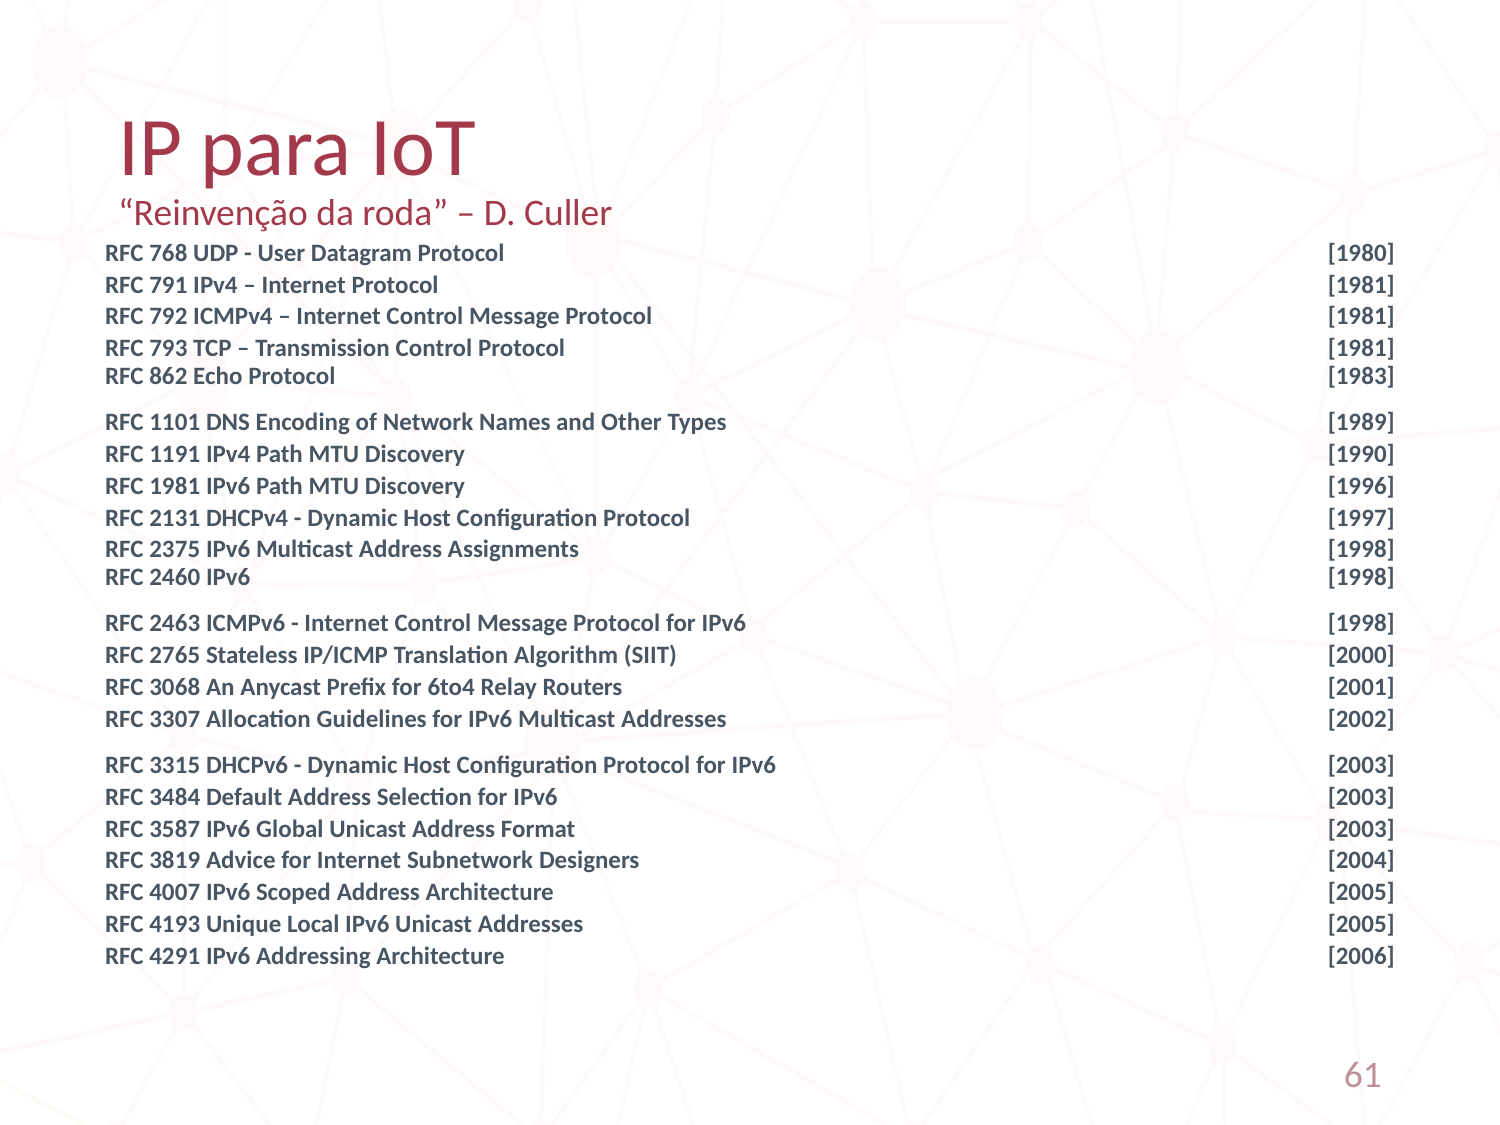

# IP para IoT “Reinvenção da roda” – D. Culler
| RFC 768 UDP - User Datagram Protocol | [1980] |
| --- | --- |
| RFC 791 IPv4 – Internet Protocol | [1981] |
| RFC 792 ICMPv4 – Internet Control Message Protocol | [1981] |
| RFC 793 TCP – Transmission Control Protocol | [1981] |
| RFC 862 Echo Protocol | [1983] |
| RFC 1101 DNS Encoding of Network Names and Other Types | [1989] |
| RFC 1191 IPv4 Path MTU Discovery | [1990] |
| RFC 1981 IPv6 Path MTU Discovery | [1996] |
| RFC 2131 DHCPv4 - Dynamic Host Configuration Protocol | [1997] |
| RFC 2375 IPv6 Multicast Address Assignments | [1998] |
| RFC 2460 IPv6 | [1998] |
| RFC 2463 ICMPv6 - Internet Control Message Protocol for IPv6 | [1998] |
| RFC 2765 Stateless IP/ICMP Translation Algorithm (SIIT) | [2000] |
| RFC 3068 An Anycast Prefix for 6to4 Relay Routers | [2001] |
| RFC 3307 Allocation Guidelines for IPv6 Multicast Addresses | [2002] |
| RFC 3315 DHCPv6 - Dynamic Host Configuration Protocol for IPv6 | [2003] |
| RFC 3484 Default Address Selection for IPv6 | [2003] |
| RFC 3587 IPv6 Global Unicast Address Format | [2003] |
| RFC 3819 Advice for Internet Subnetwork Designers | [2004] |
| RFC 4007 IPv6 Scoped Address Architecture | [2005] |
| RFC 4193 Unique Local IPv6 Unicast Addresses | [2005] |
| RFC 4291 IPv6 Addressing Architecture | [2006] |
61